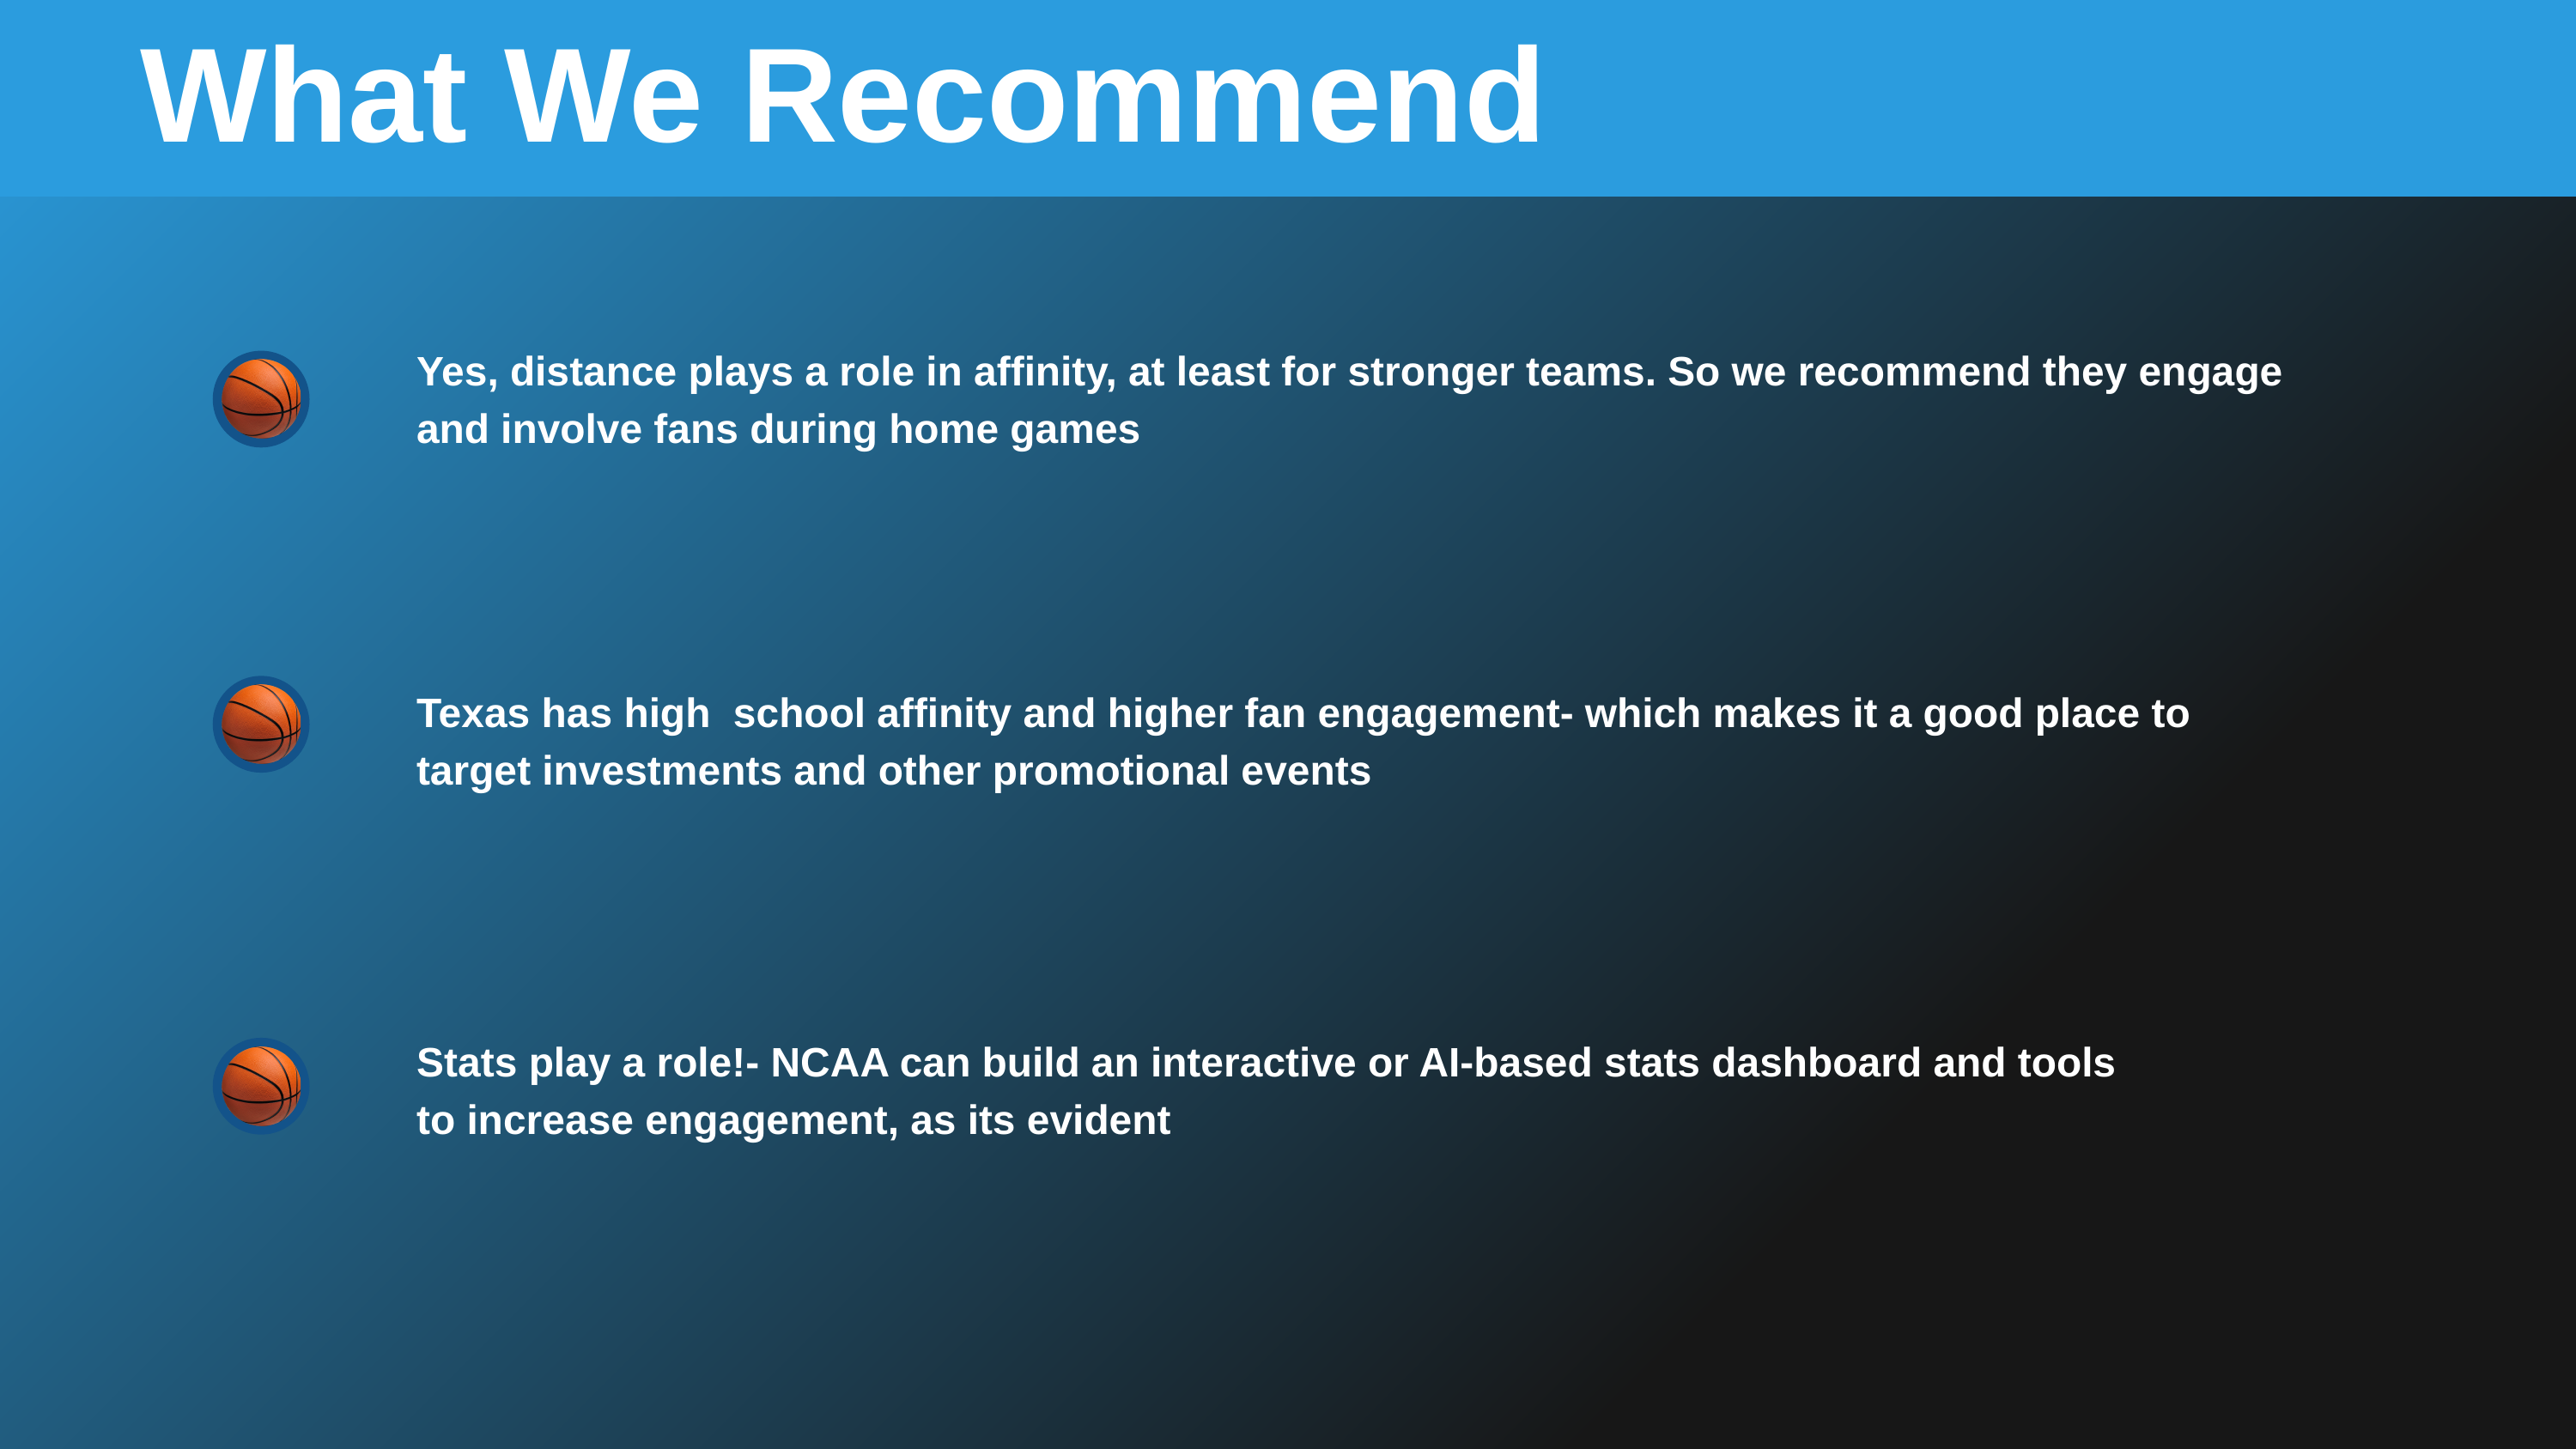

What We Recommend
Yes, distance plays a role in affinity, at least for stronger teams. So we recommend they engage and involve fans during home games

Texas has high  school affinity and higher fan engagement- which makes it a good place to target investments and other promotional events

Stats play a role!- NCAA can build an interactive or AI-based stats dashboard and tools to increase engagement, as its evident